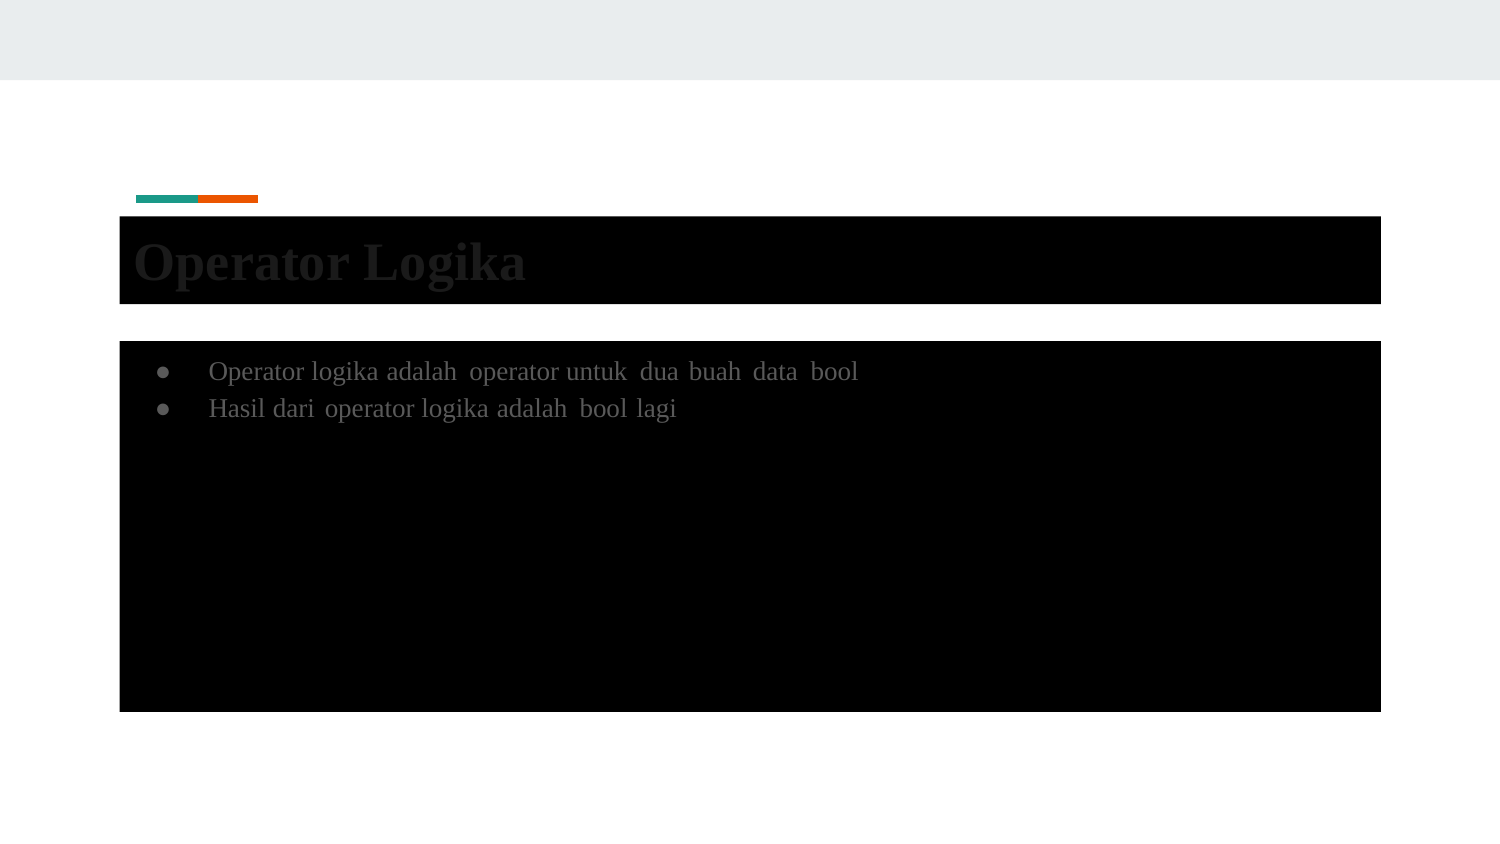

Operator Logika

●    Operator logika adalah operator untuk dua buah data bool
●    Hasil dari operator logika adalah bool lagi